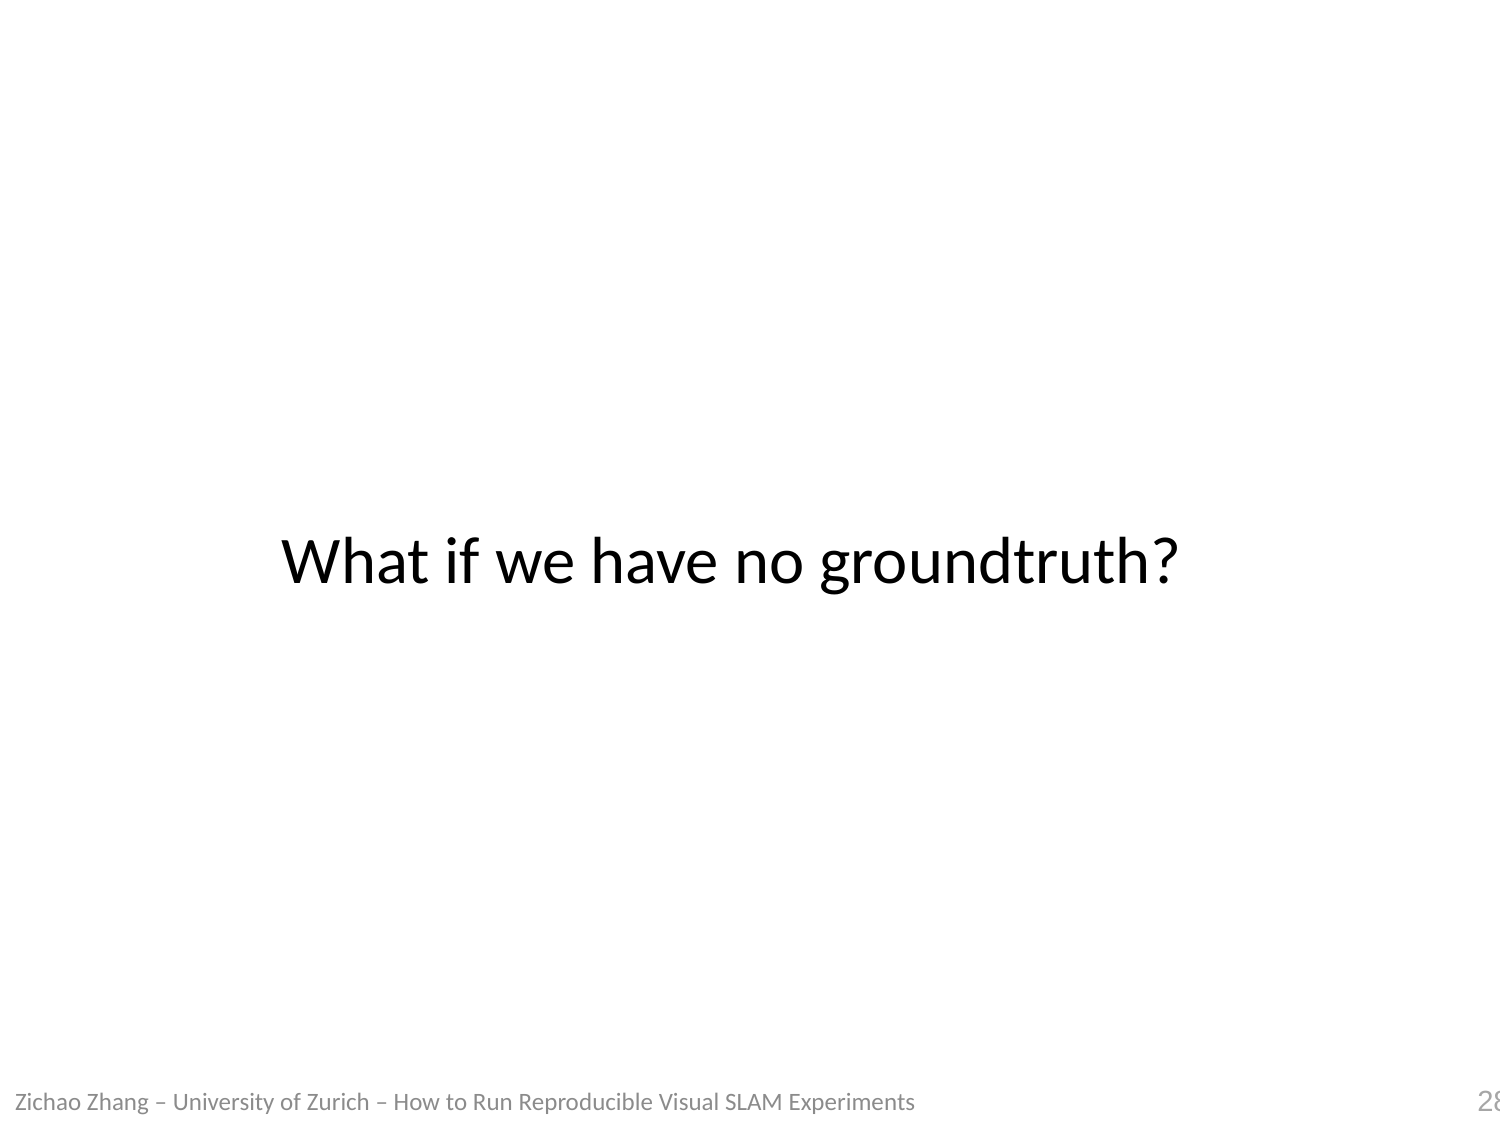

What if we have no groundtruth?
Zichao Zhang – University of Zurich – How to Run Reproducible Visual SLAM Experiments